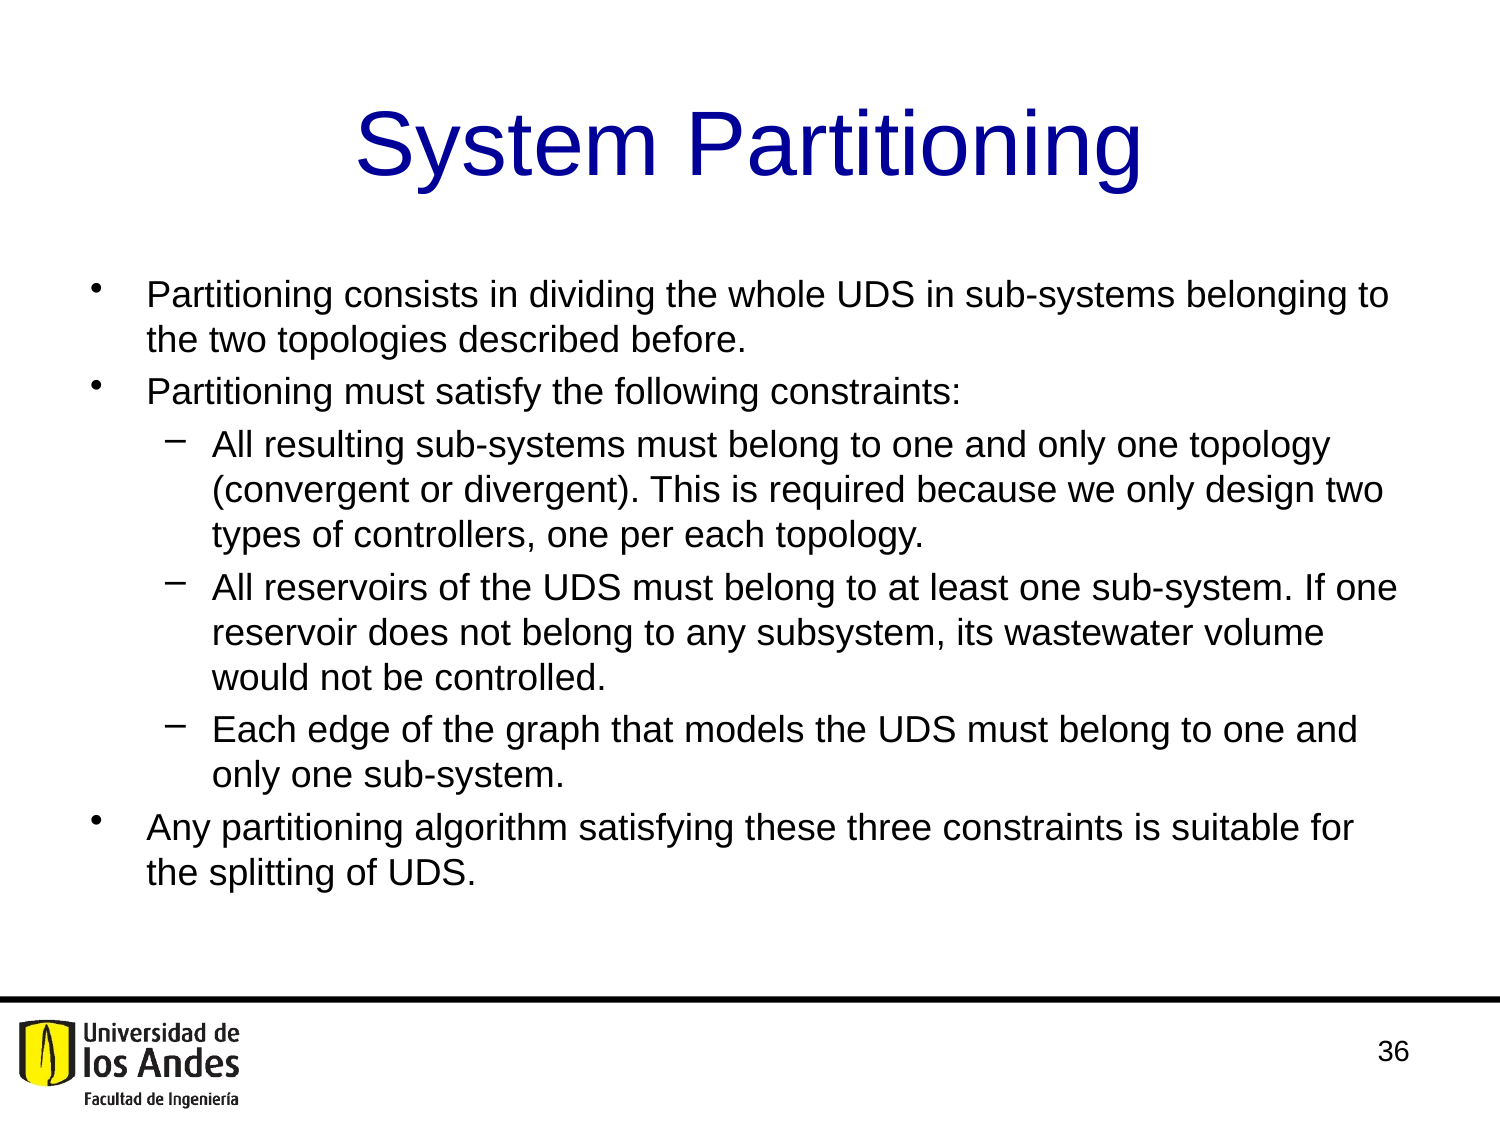

# System Partitioning
Partitioning consists in dividing the whole UDS in sub-systems belonging to the two topologies described before.
Partitioning must satisfy the following constraints:
All resulting sub-systems must belong to one and only one topology (convergent or divergent). This is required because we only design two types of controllers, one per each topology.
All reservoirs of the UDS must belong to at least one sub-system. If one reservoir does not belong to any subsystem, its wastewater volume would not be controlled.
Each edge of the graph that models the UDS must belong to one and only one sub-system.
Any partitioning algorithm satisfying these three constraints is suitable for the splitting of UDS.
36